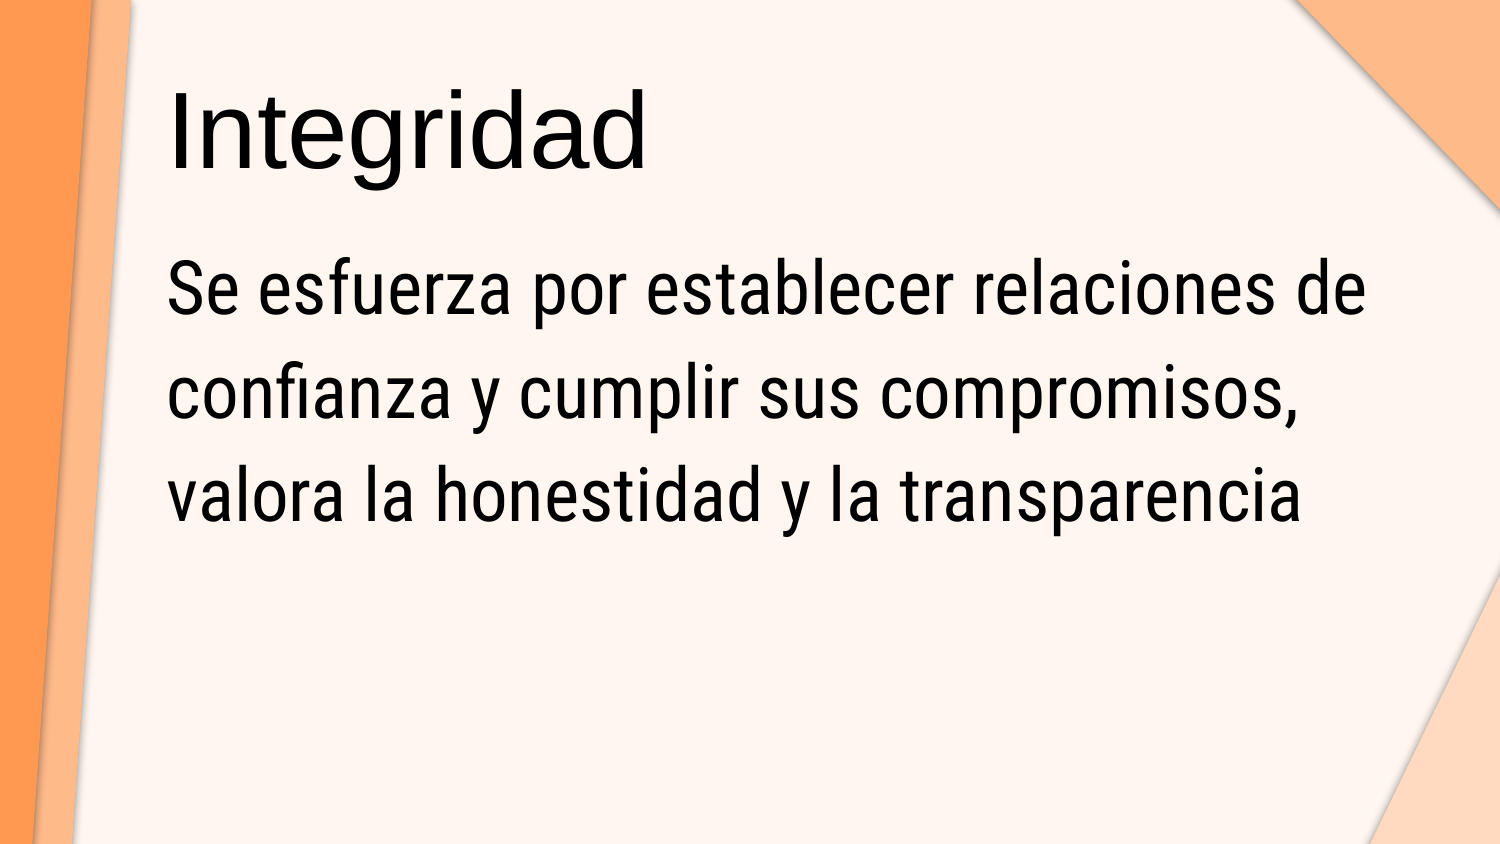

# Integridad
Se esfuerza por establecer relaciones de confianza y cumplir sus compromisos, valora la honestidad y la transparencia